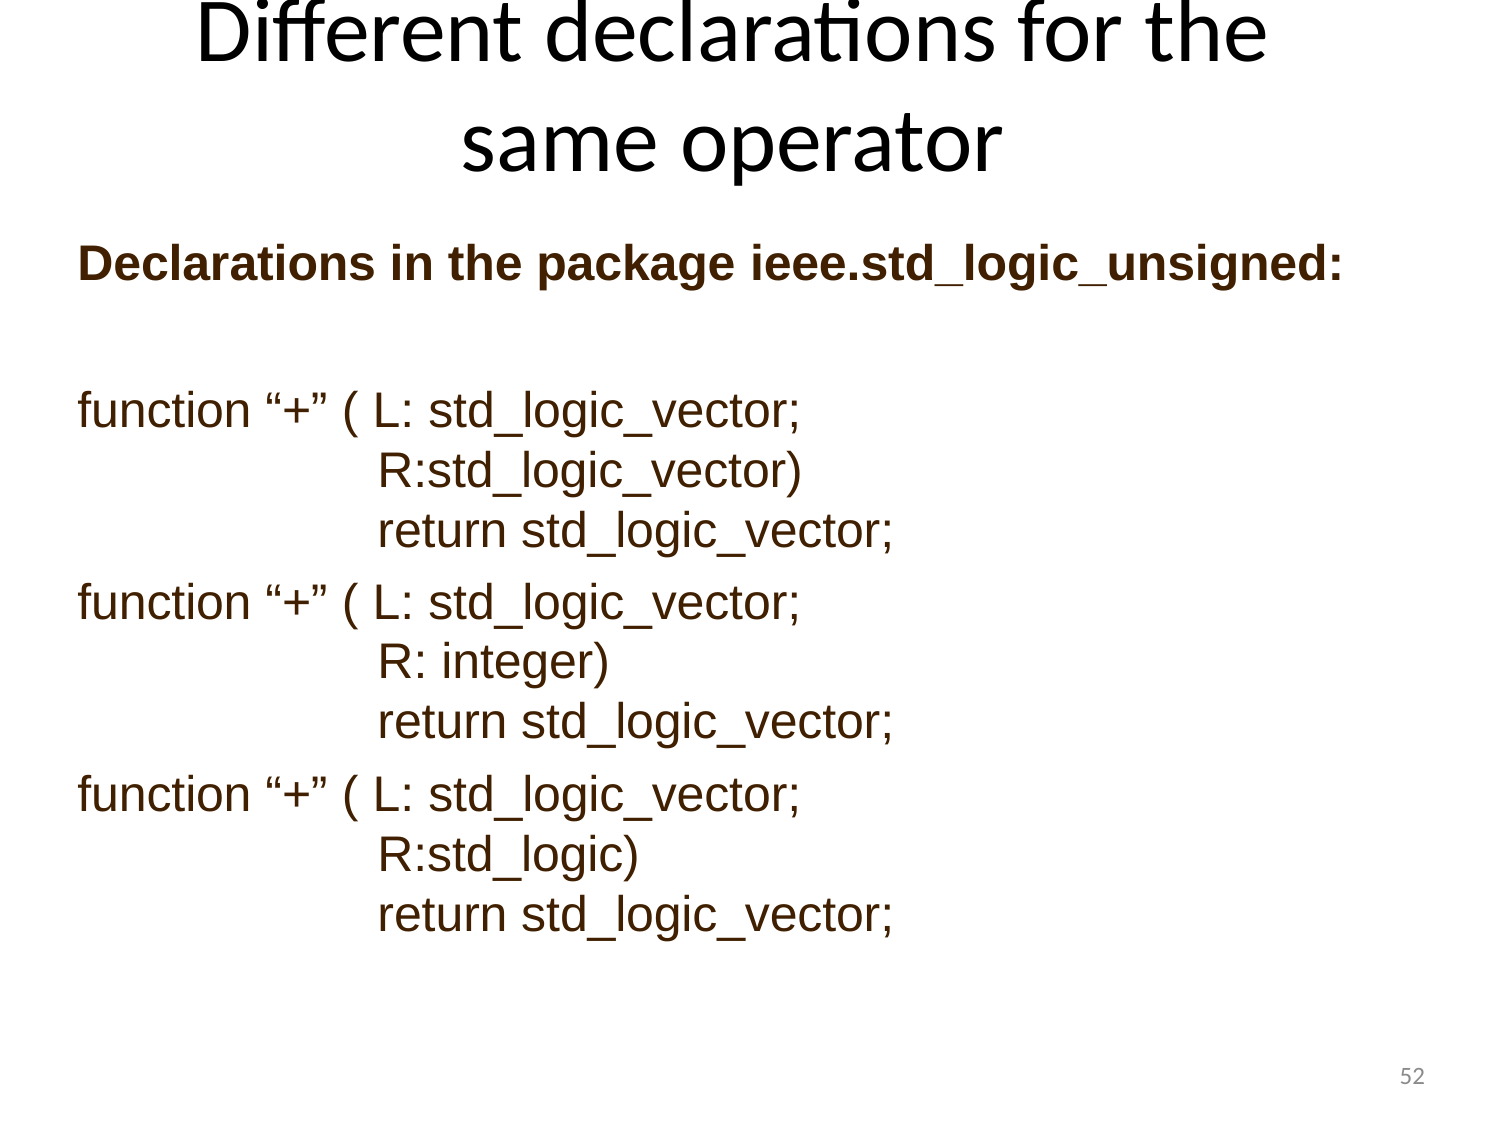

52
# Different declarations for the same operator
Declarations in the package ieee.std_logic_unsigned:

function “+” ( L: std_logic_vector;
R:std_logic_vector)  return std_logic_vector;
function “+” ( L: std_logic_vector;
R: integer)
return std_logic_vector;
function “+” ( L: std_logic_vector;
R:std_logic)
return std_logic_vector;